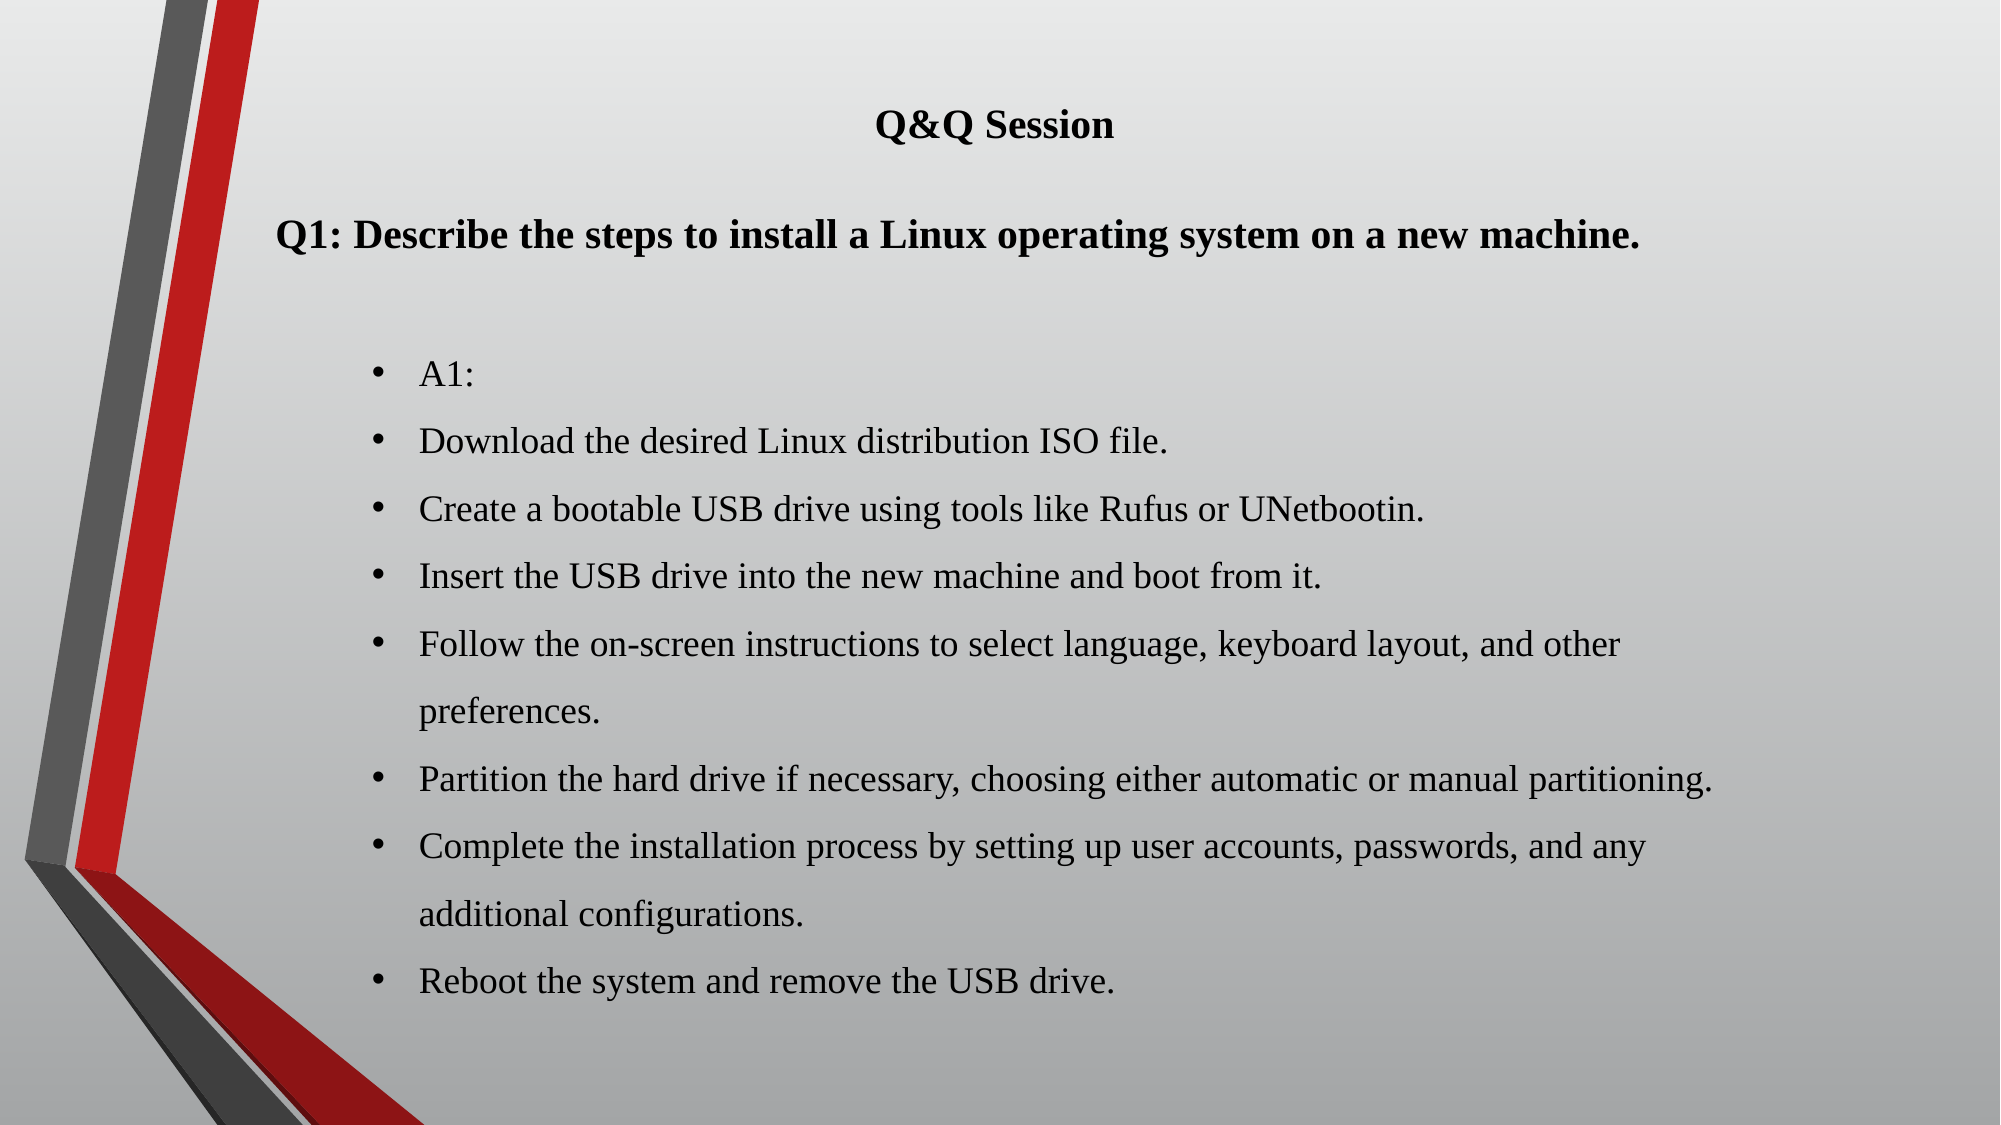

Q&Q Session
Q1: Describe the steps to install a Linux operating system on a new machine.
A1:
Download the desired Linux distribution ISO file.
Create a bootable USB drive using tools like Rufus or UNetbootin.
Insert the USB drive into the new machine and boot from it.
Follow the on-screen instructions to select language, keyboard layout, and other preferences.
Partition the hard drive if necessary, choosing either automatic or manual partitioning.
Complete the installation process by setting up user accounts, passwords, and any additional configurations.
Reboot the system and remove the USB drive.